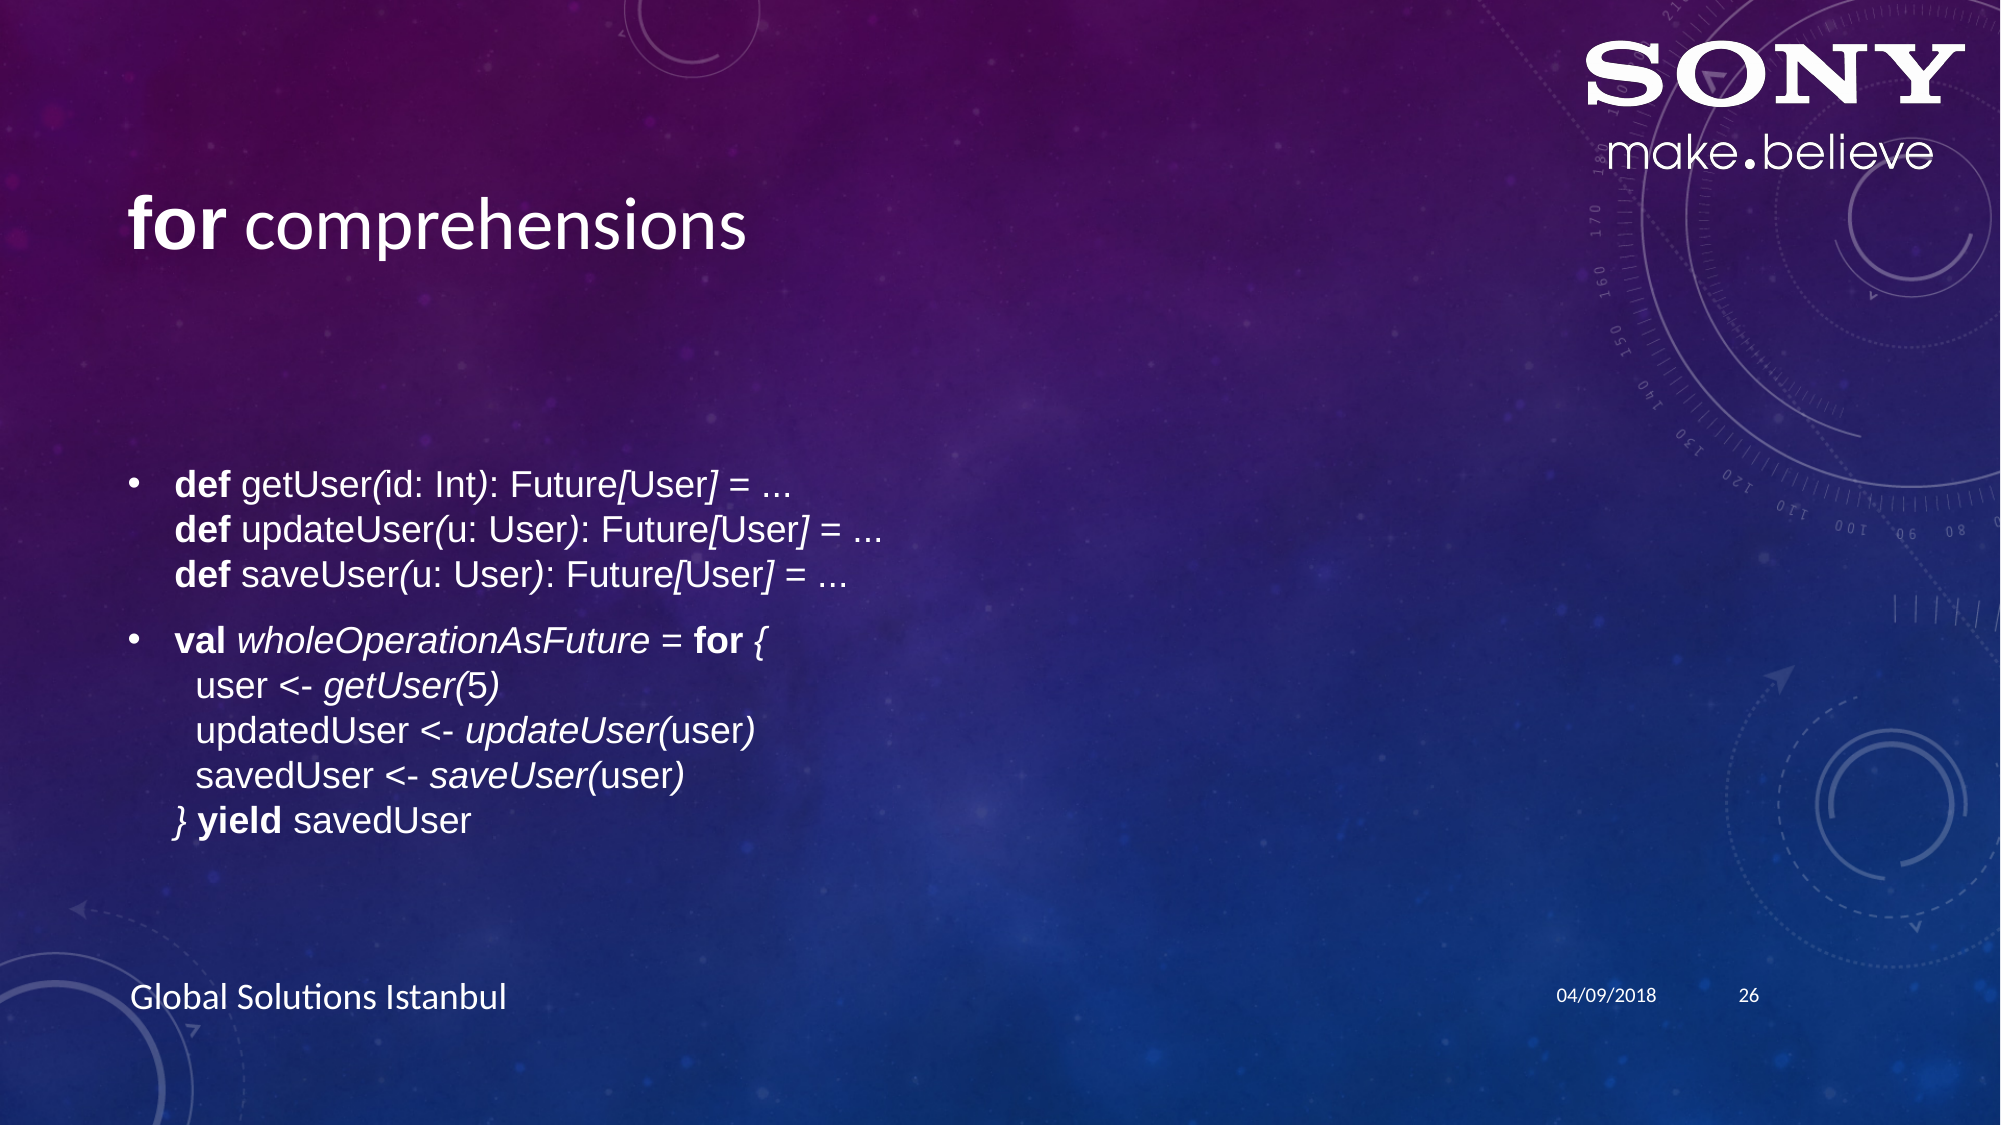

# for comprehensions
def getUser(id: Int): Future[User] = ...
def updateUser(u: User): Future[User] = ...
def saveUser(u: User): Future[User] = ...
val wholeOperationAsFuture = for {
  user <- getUser(5)
  updatedUser <- updateUser(user)
  savedUser <- saveUser(user)
} yield savedUser
04/09/2018
26